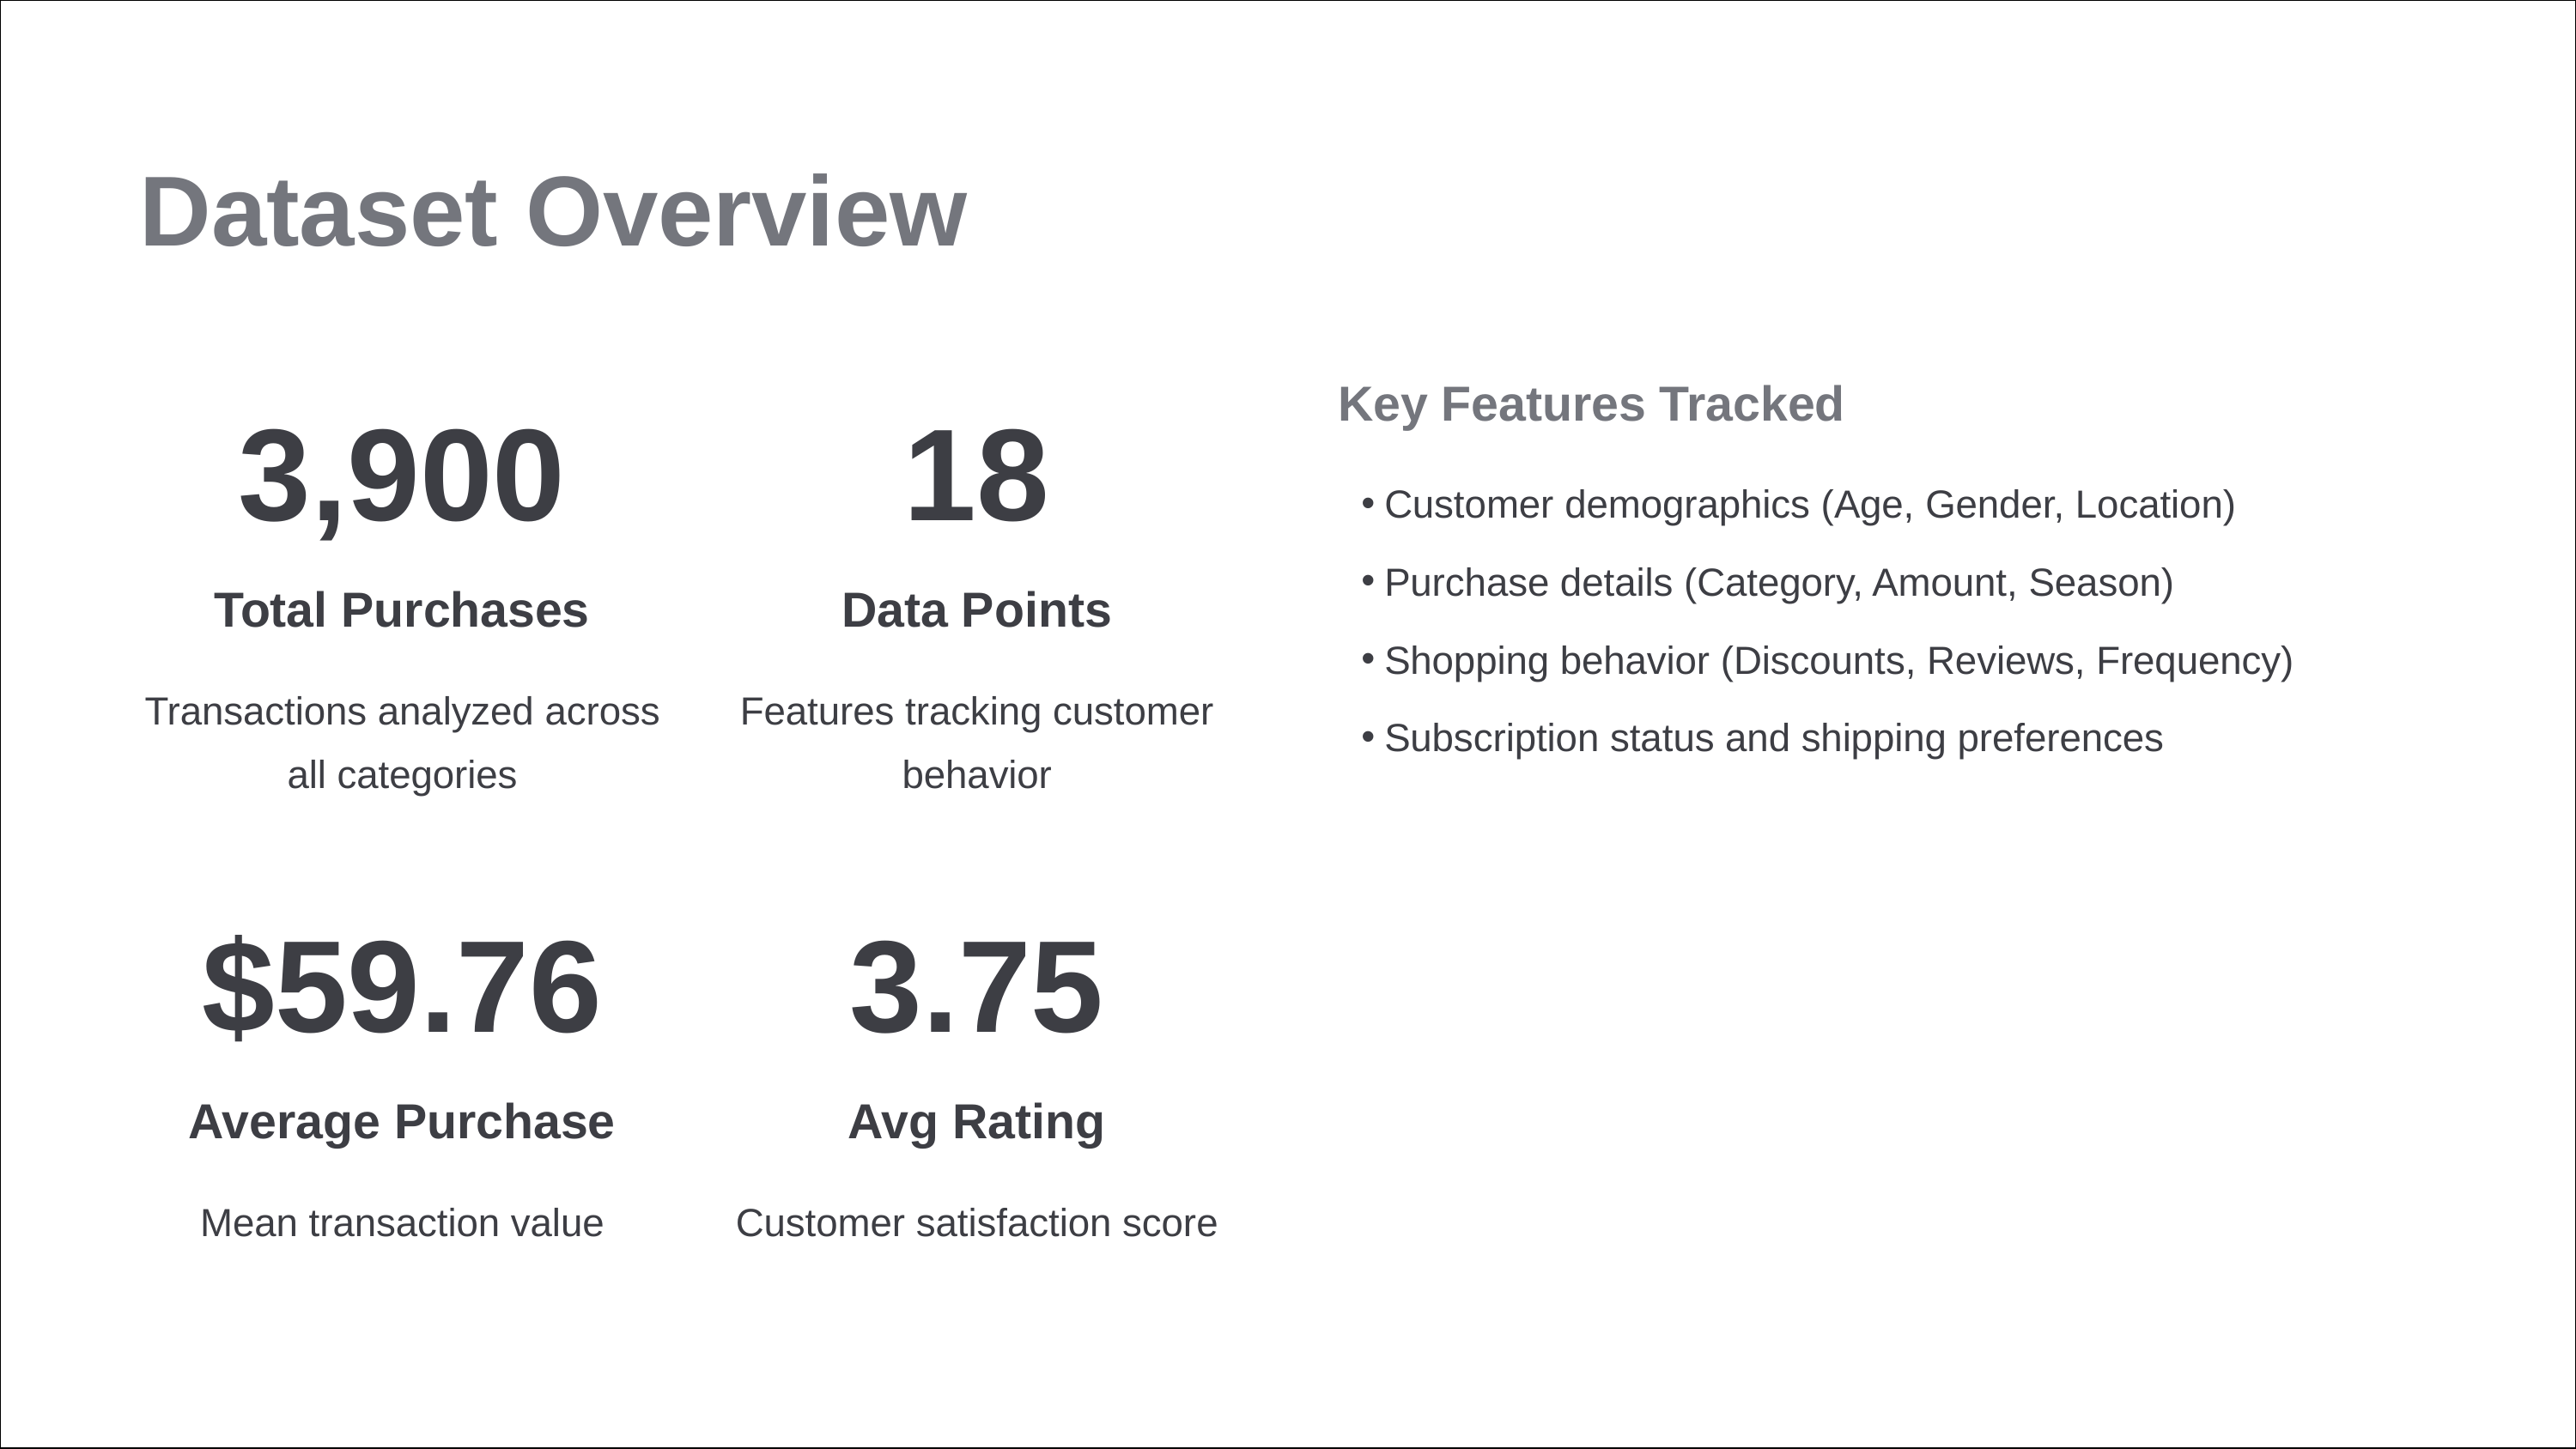

Dataset Overview
Key Features Tracked
3,900
18
Customer demographics (Age, Gender, Location)
Purchase details (Category, Amount, Season)
Total Purchases
Data Points
Shopping behavior (Discounts, Reviews, Frequency)
Transactions analyzed across all categories
Features tracking customer behavior
Subscription status and shipping preferences
$59.76
3.75
Average Purchase
Avg Rating
Mean transaction value
Customer satisfaction score